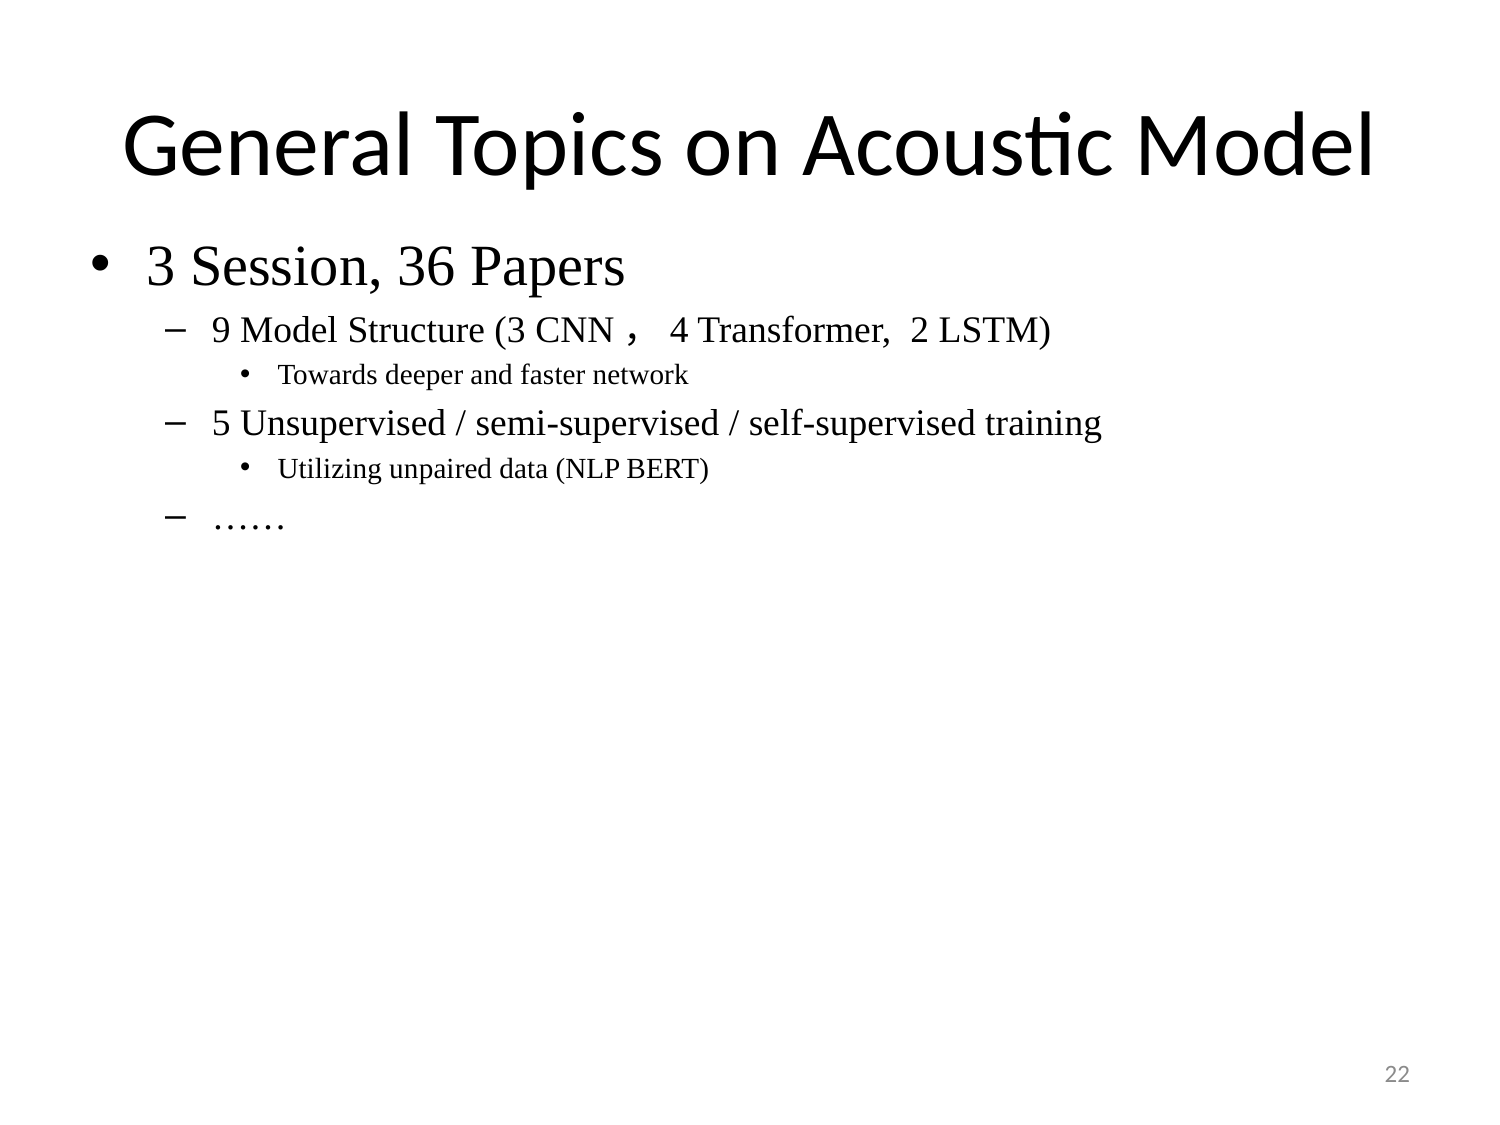

# General Topics on Acoustic Model
3 Session, 36 Papers
9 Model Structure (3 CNN，4 Transformer,  2 LSTM)
Towards deeper and faster network
5 Unsupervised / semi-supervised / self-supervised training
Utilizing unpaired data (NLP BERT)
……
22